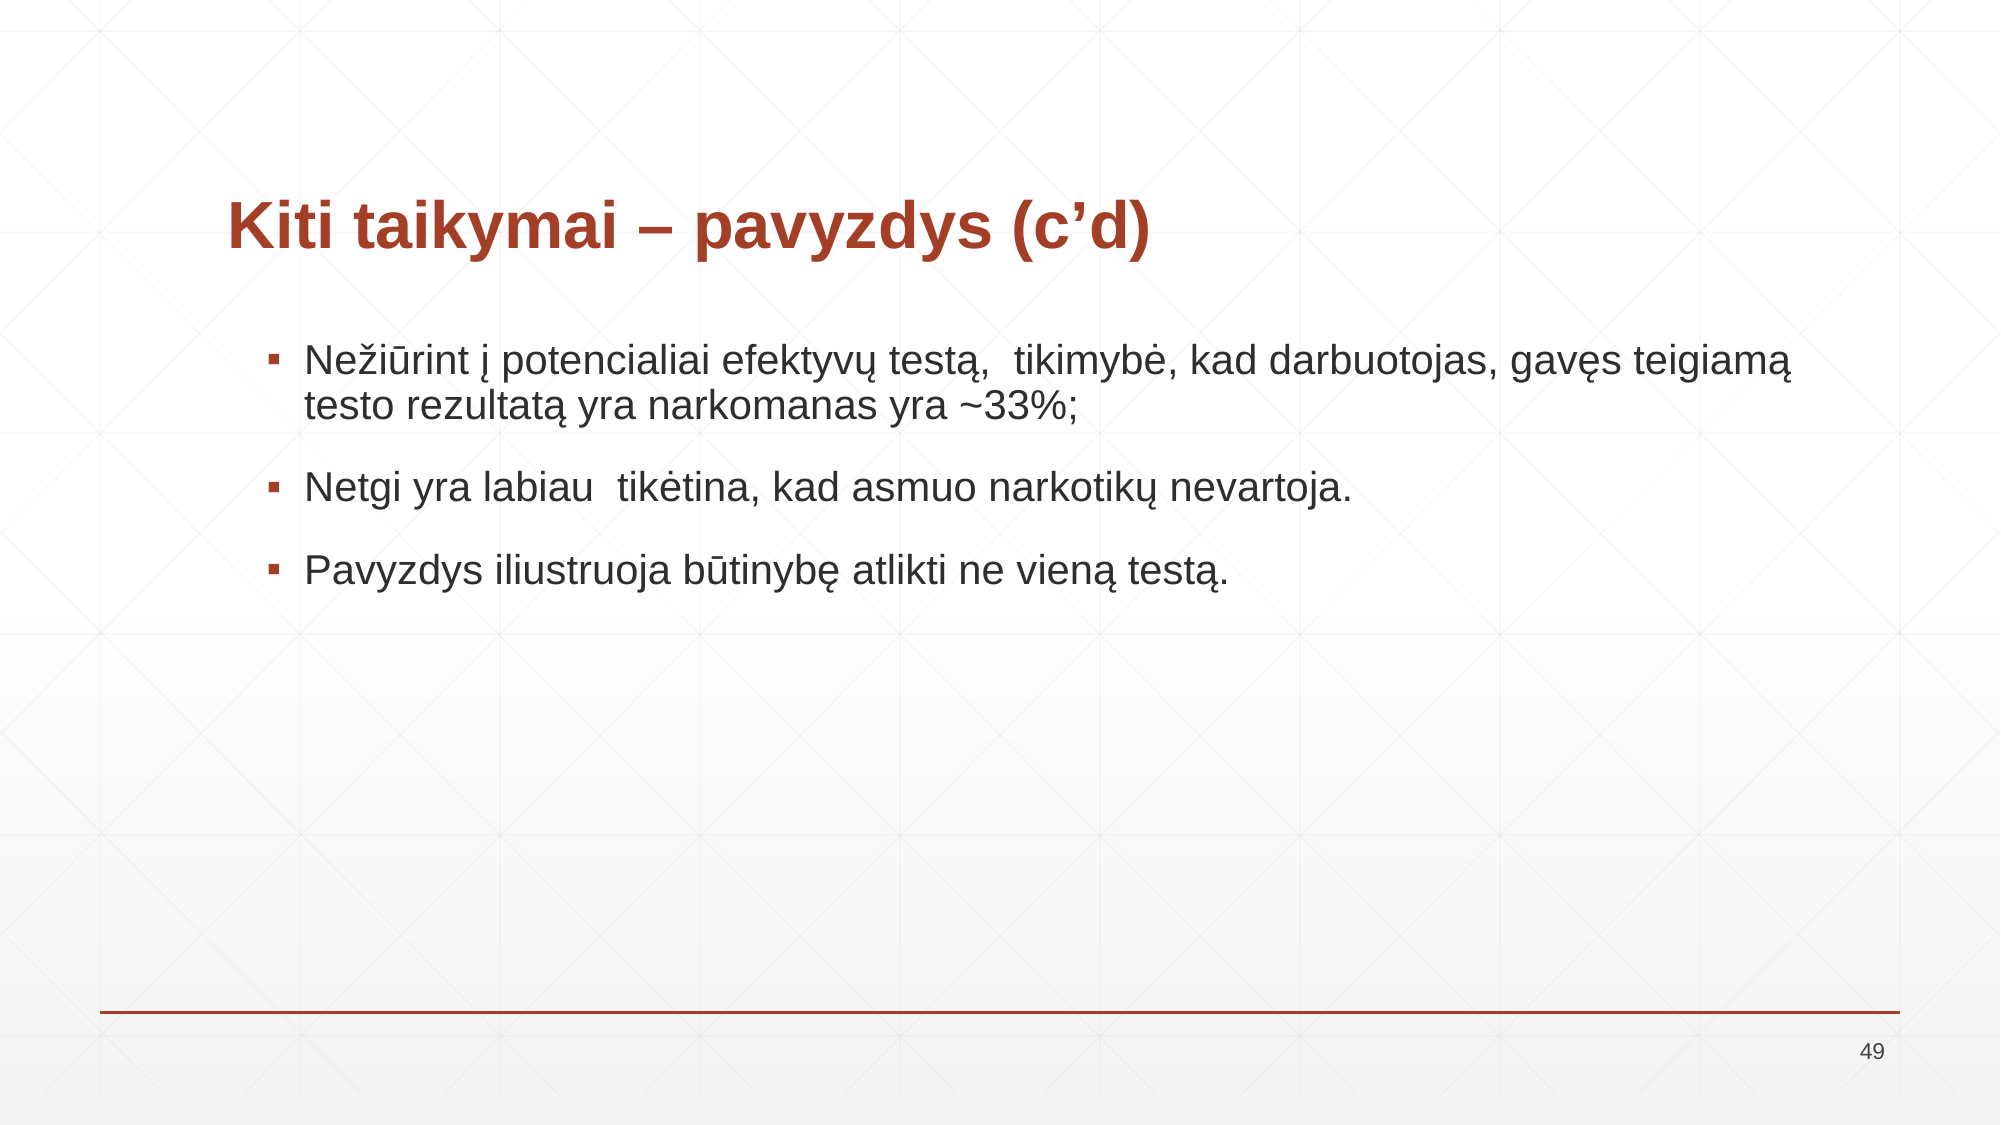

# Kiti taikymai – pavyzdys (c’d)
Nežiūrint į potencialiai efektyvų testą,  tikimybė, kad darbuotojas, gavęs teigiamą testo rezultatą yra narkomanas yra ~33%;
Netgi yra labiau  tikėtina, kad asmuo narkotikų nevartoja.
Pavyzdys iliustruoja būtinybę atlikti ne vieną testą.
49